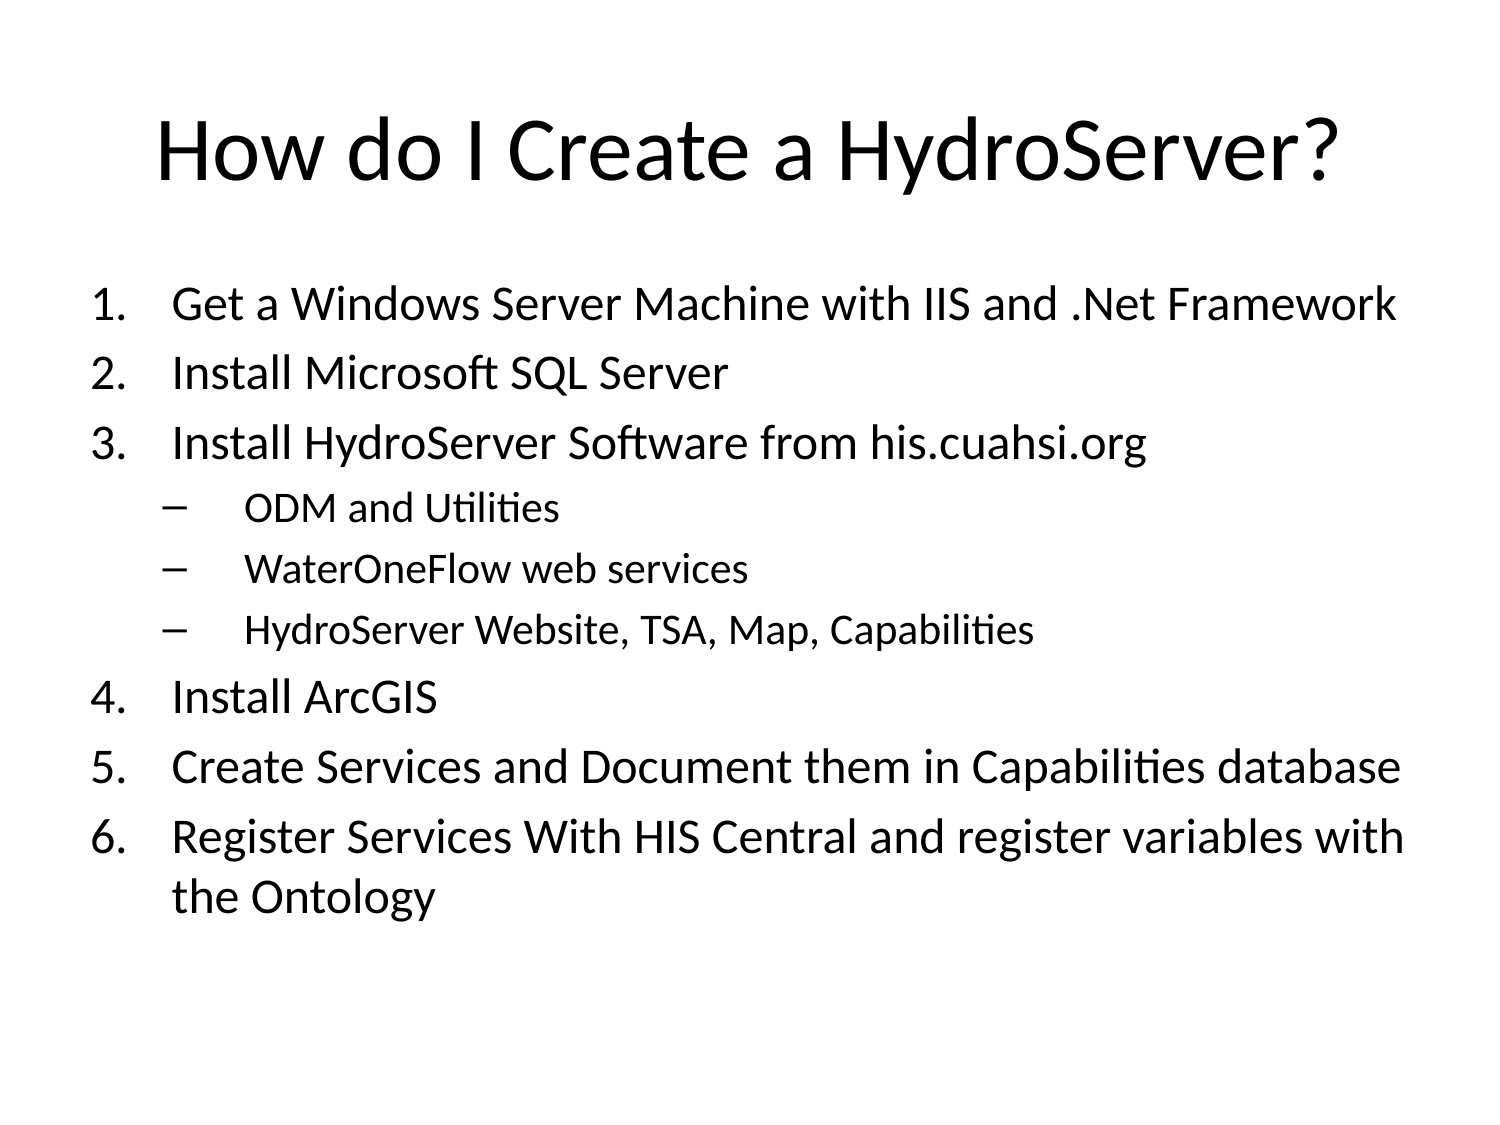

# How do I Create a HydroServer?
Get a Windows Server Machine with IIS and .Net Framework
Install Microsoft SQL Server
Install HydroServer Software from his.cuahsi.org
ODM and Utilities
WaterOneFlow web services
HydroServer Website, TSA, Map, Capabilities
Install ArcGIS
Create Services and Document them in Capabilities database
Register Services With HIS Central and register variables with the Ontology